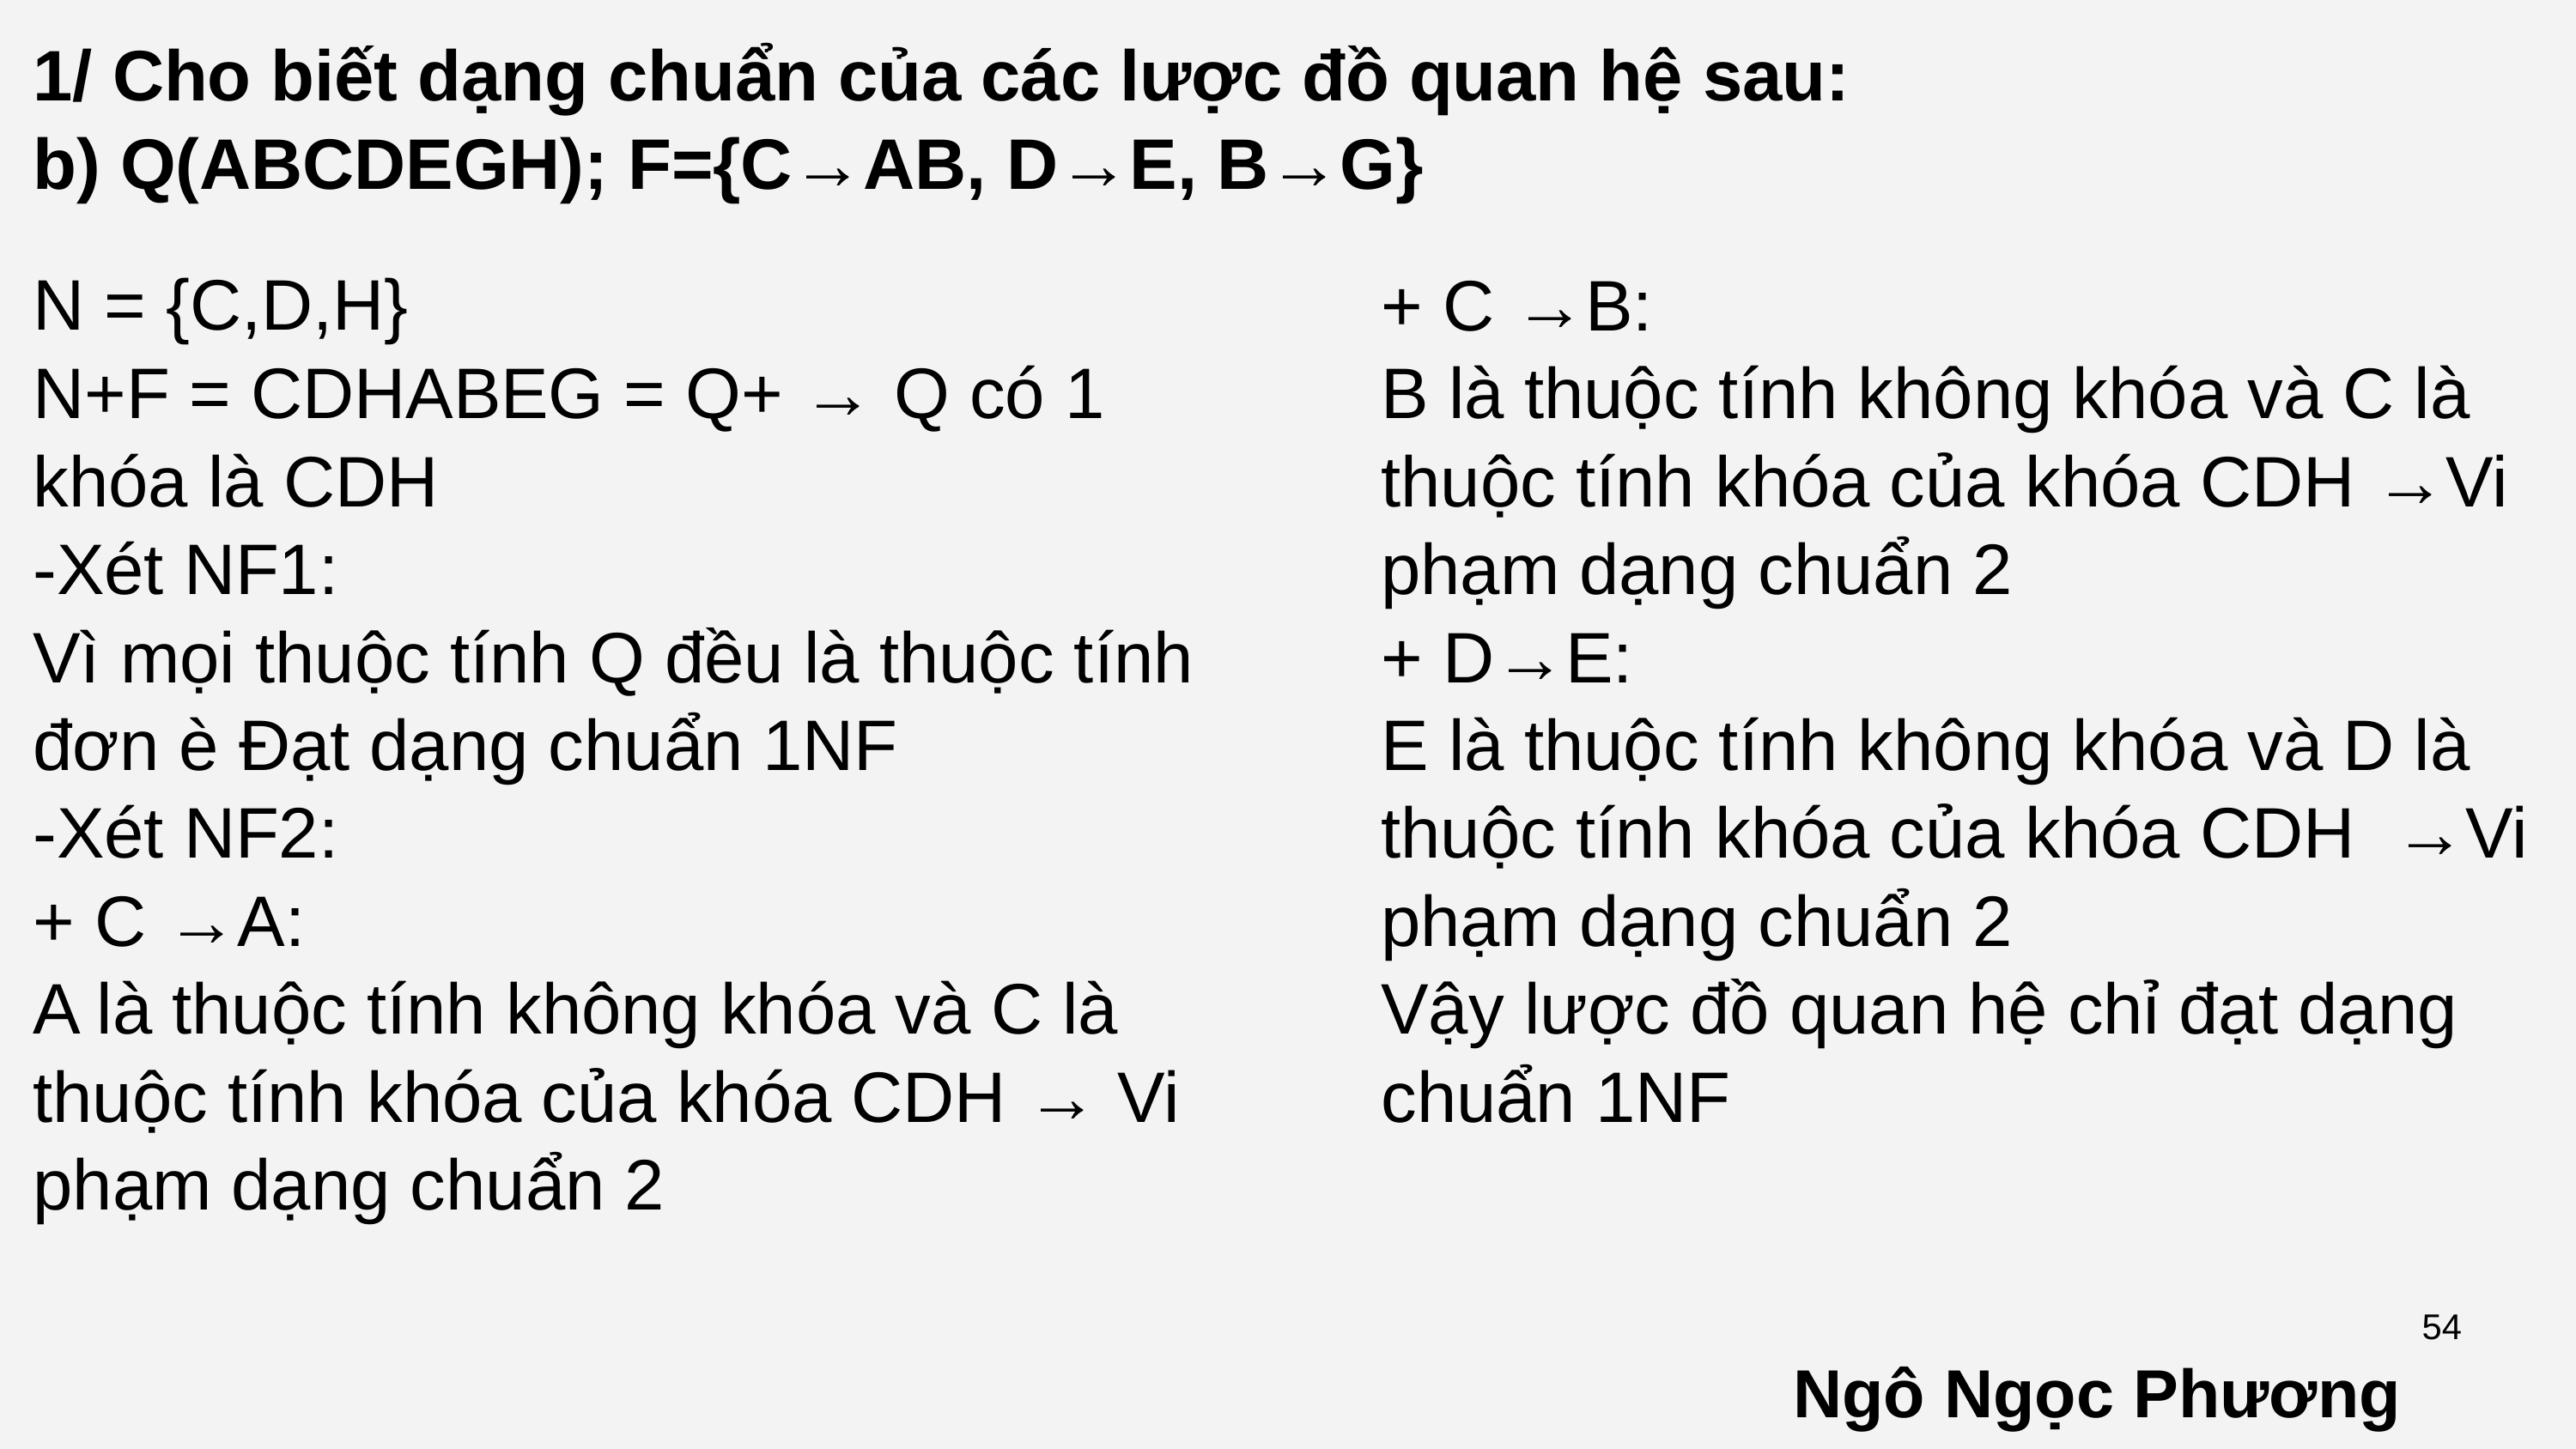

1/ Cho biết dạng chuẩn của các lược đồ quan hệ sau:
b) Q(ABCDEGH); F={C→AB, D→E, B→G}

N = {C,D,H}
N+F = CDHABEG = Q+ → Q có 1 khóa là CDH
-Xét NF1:
Vì mọi thuộc tính Q đều là thuộc tính đơn è Đạt dạng chuẩn 1NF
-Xét NF2:
+ C →A:
A là thuộc tính không khóa và C là thuộc tính khóa của khóa CDH → Vi phạm dạng chuẩn 2

+ C →B:
B là thuộc tính không khóa và C là thuộc tính khóa của khóa CDH →Vi phạm dạng chuẩn 2
+ D→E:
E là thuộc tính không khóa và D là thuộc tính khóa của khóa CDH  →Vi phạm dạng chuẩn 2
Vậy lược đồ quan hệ chỉ đạt dạng chuẩn 1NF

54
Ngô Ngọc Phương Trinh